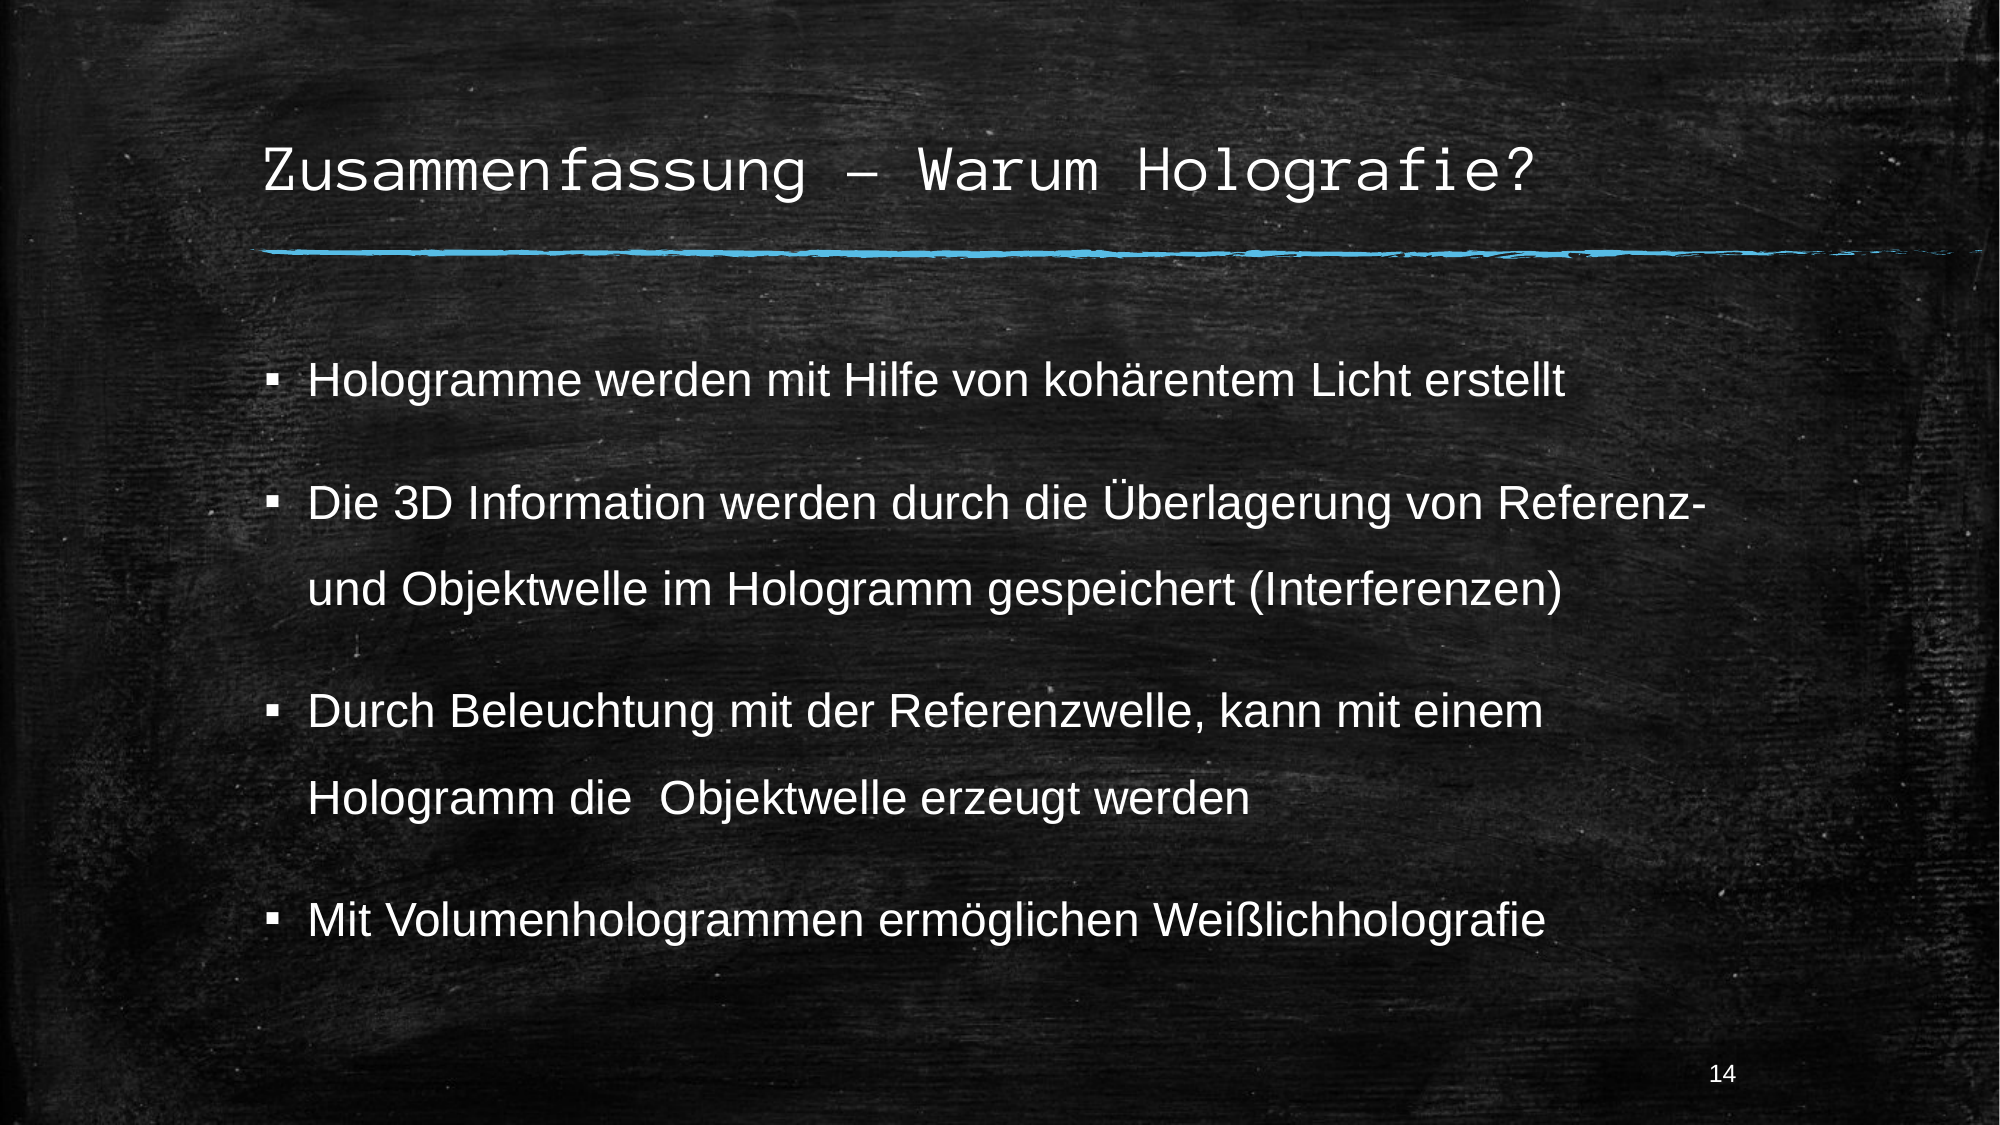

# Zusammenfassung – Warum Holografie?
Hologramme werden mit Hilfe von kohärentem Licht erstellt
Die 3D Information werden durch die Überlagerung von Referenz- und Objektwelle im Hologramm gespeichert (Interferenzen)
Durch Beleuchtung mit der Referenzwelle, kann mit einem Hologramm die  Objektwelle erzeugt werden
Mit Volumenhologrammen ermöglichen Weißlichholografie

14